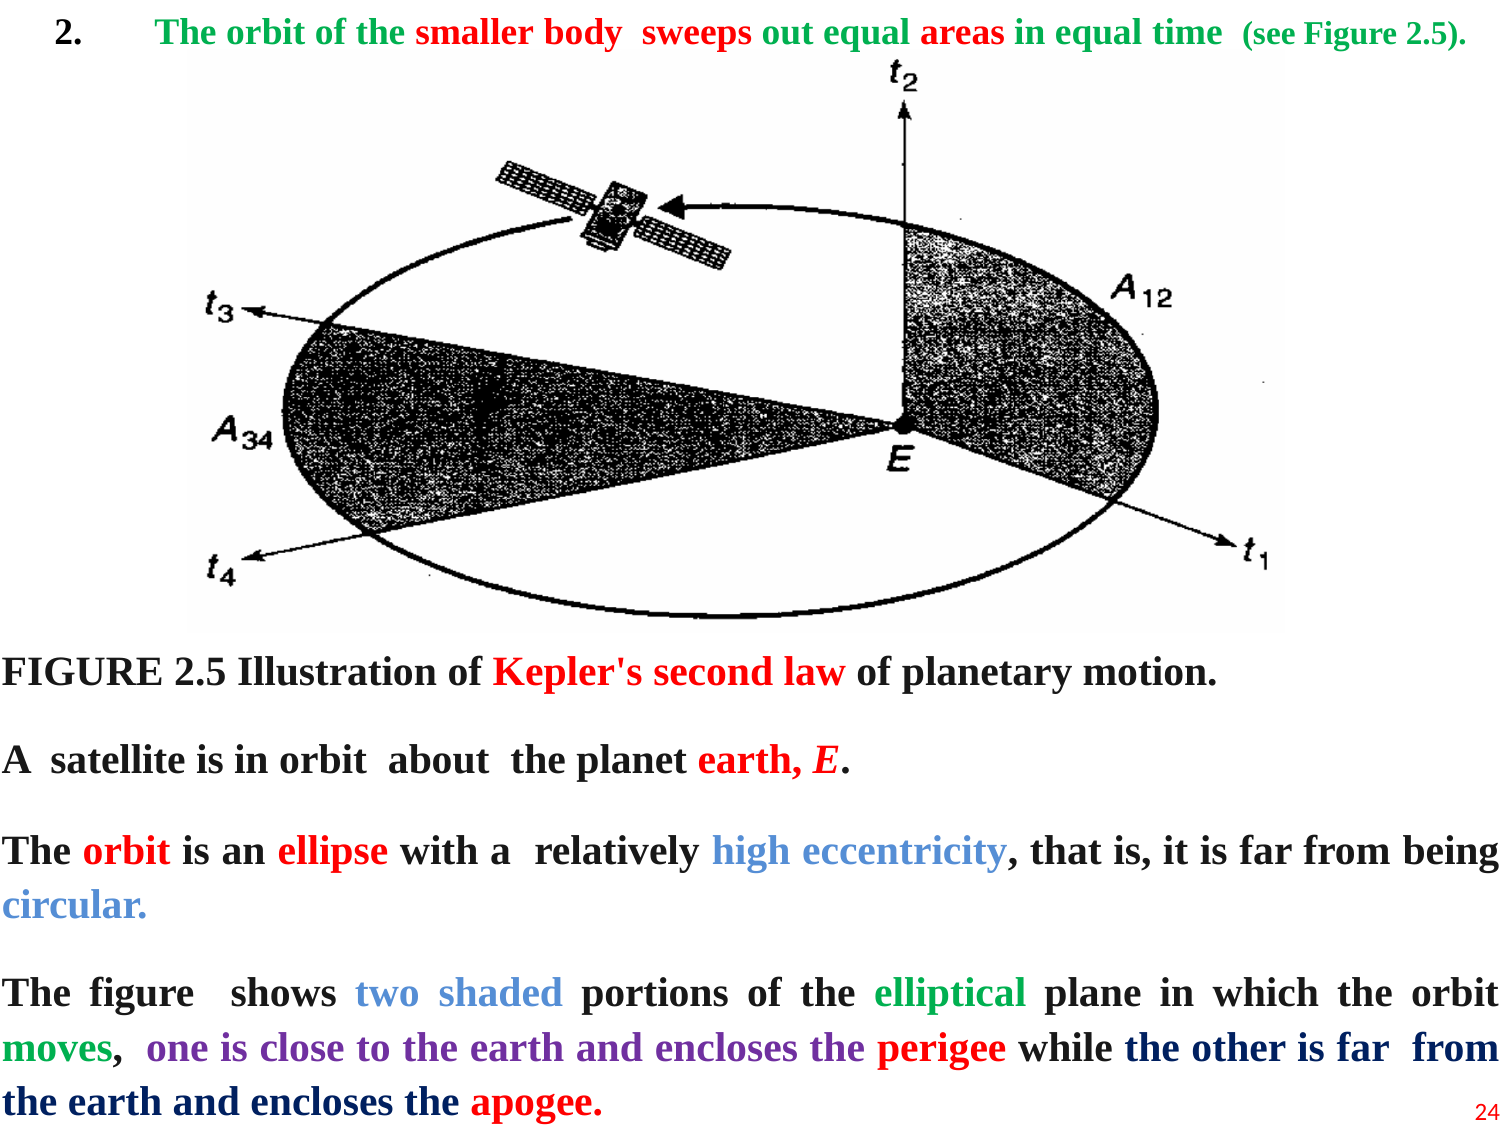

The orbit of the smaller body  sweeps out equal areas in equal time  (see Figure 2.5).

FIGURE 2.5 Illustration of Kepler's second law of planetary motion.

A  satellite is in orbit  about  the planet earth, E.

The orbit is an ellipse with a  relatively high eccentricity, that is, it is far from being circular.

The figure  shows two shaded portions of the elliptical plane in which the orbit moves,  one is close to the earth and encloses the perigee while the other is far  from the earth and encloses the apogee.
24